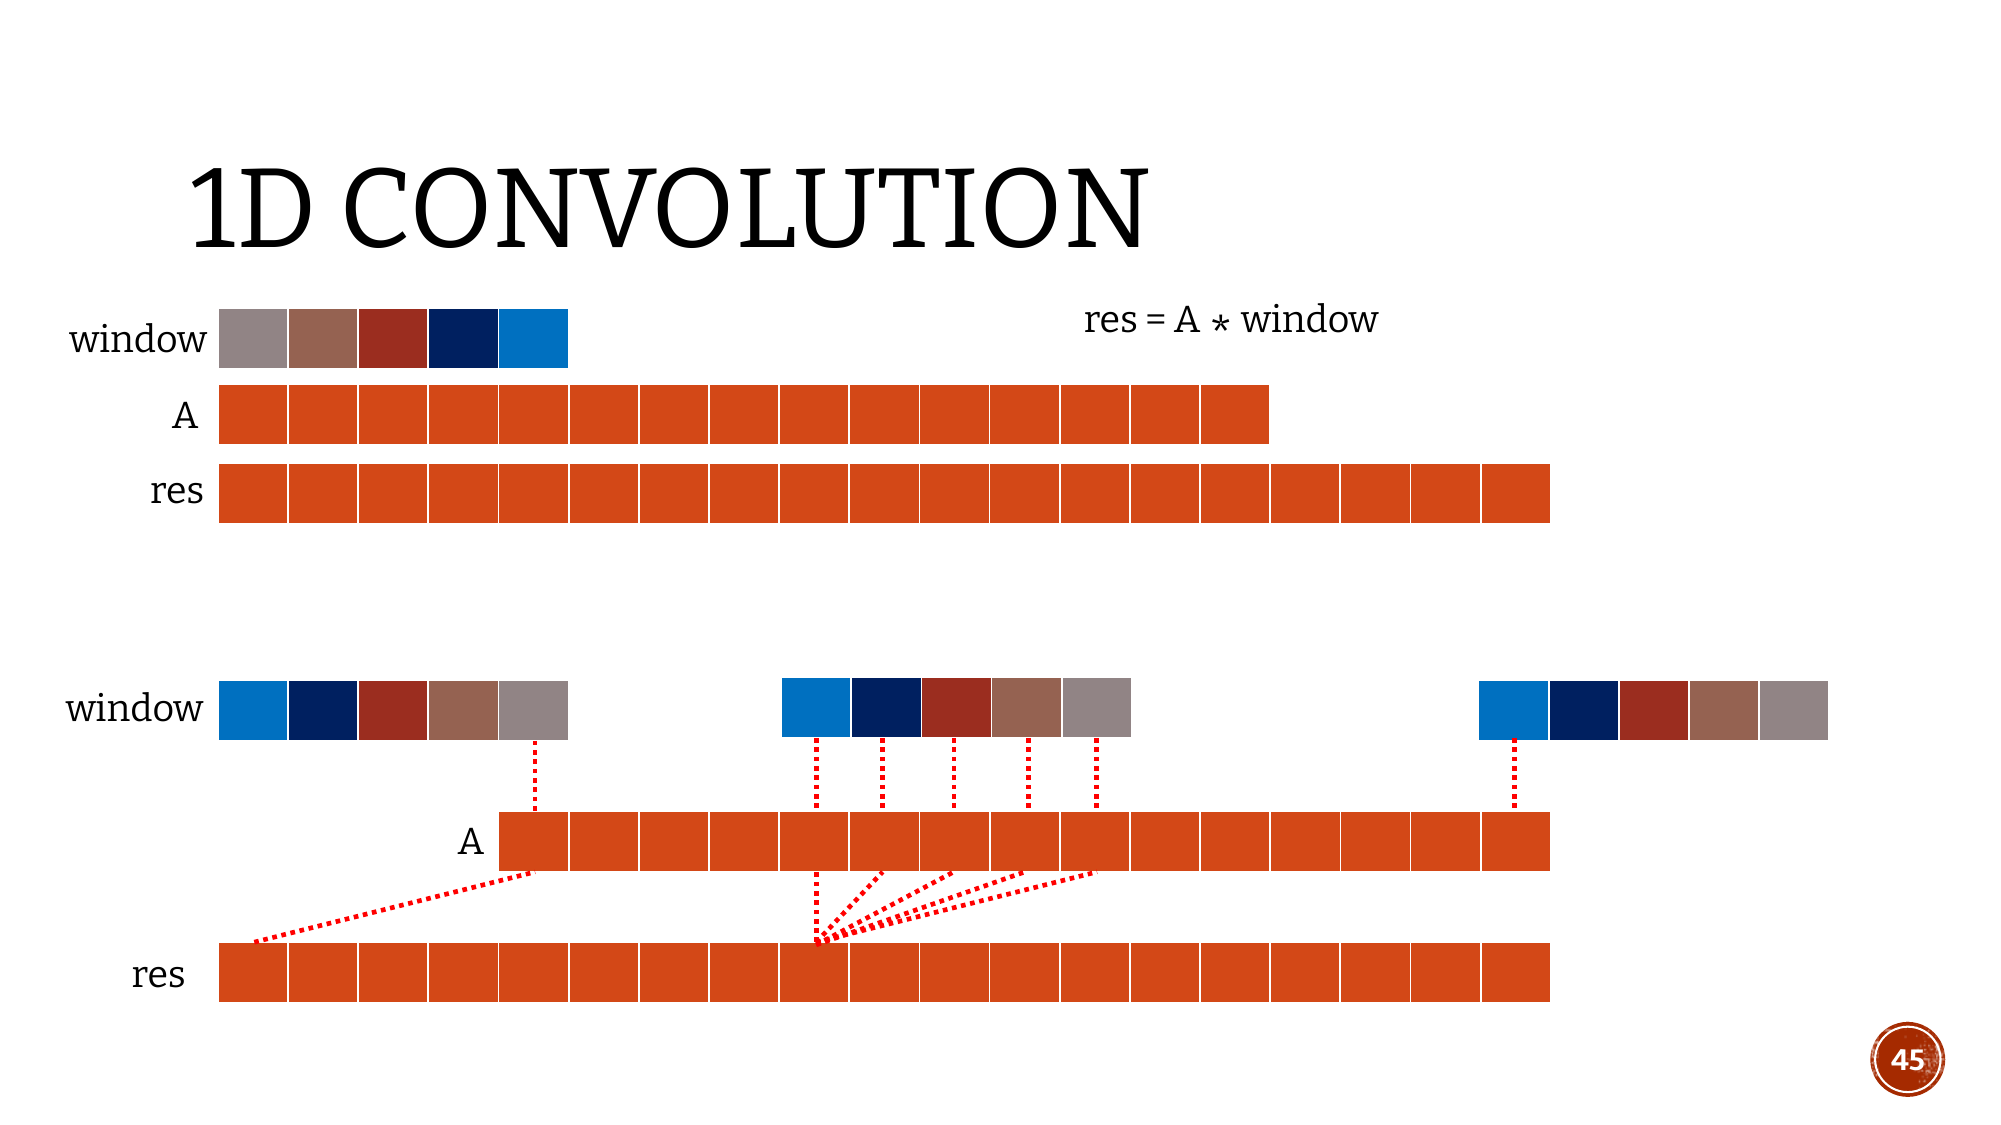

# 1D Convolution
res = A * window
|  |  |  |  |  |
| --- | --- | --- | --- | --- |
window
A
|  |  |  |  |  |  |  |  |  |  |  |  |  |  |  |
| --- | --- | --- | --- | --- | --- | --- | --- | --- | --- | --- | --- | --- | --- | --- |
res
|  |  |  |  |  |  |  |  |  |  |  |  |  |  |  |  |  |  |  |
| --- | --- | --- | --- | --- | --- | --- | --- | --- | --- | --- | --- | --- | --- | --- | --- | --- | --- | --- |
window
|  |  |  |  |  |
| --- | --- | --- | --- | --- |
|  |  |  |  |  |
| --- | --- | --- | --- | --- |
|  |  |  |  |  |
| --- | --- | --- | --- | --- |
A
|  |  |  |  |  |  |  |  |  |  |  |  |  |  |  |
| --- | --- | --- | --- | --- | --- | --- | --- | --- | --- | --- | --- | --- | --- | --- |
res
|  |  |  |  |  |  |  |  |  |  |  |  |  |  |  |  |  |  |  |
| --- | --- | --- | --- | --- | --- | --- | --- | --- | --- | --- | --- | --- | --- | --- | --- | --- | --- | --- |
45